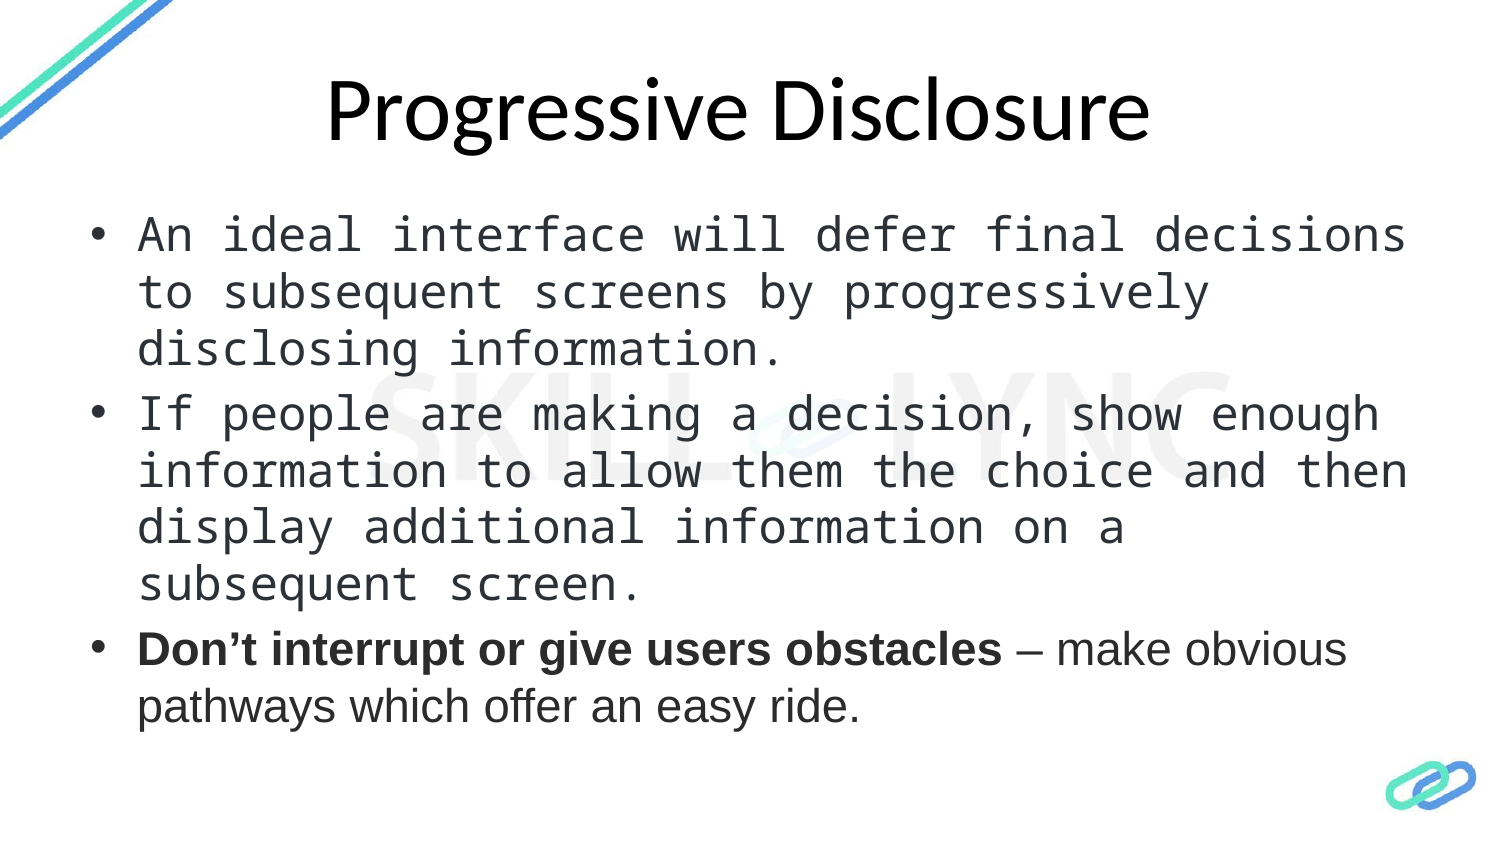

# Progressive Disclosure
An ideal interface will defer final decisions to subsequent screens by progressively disclosing information.
If people are making a decision, show enough information to allow them the choice and then display additional information on a subsequent screen.
Don’t interrupt or give users obstacles – make obvious pathways which offer an easy ride.